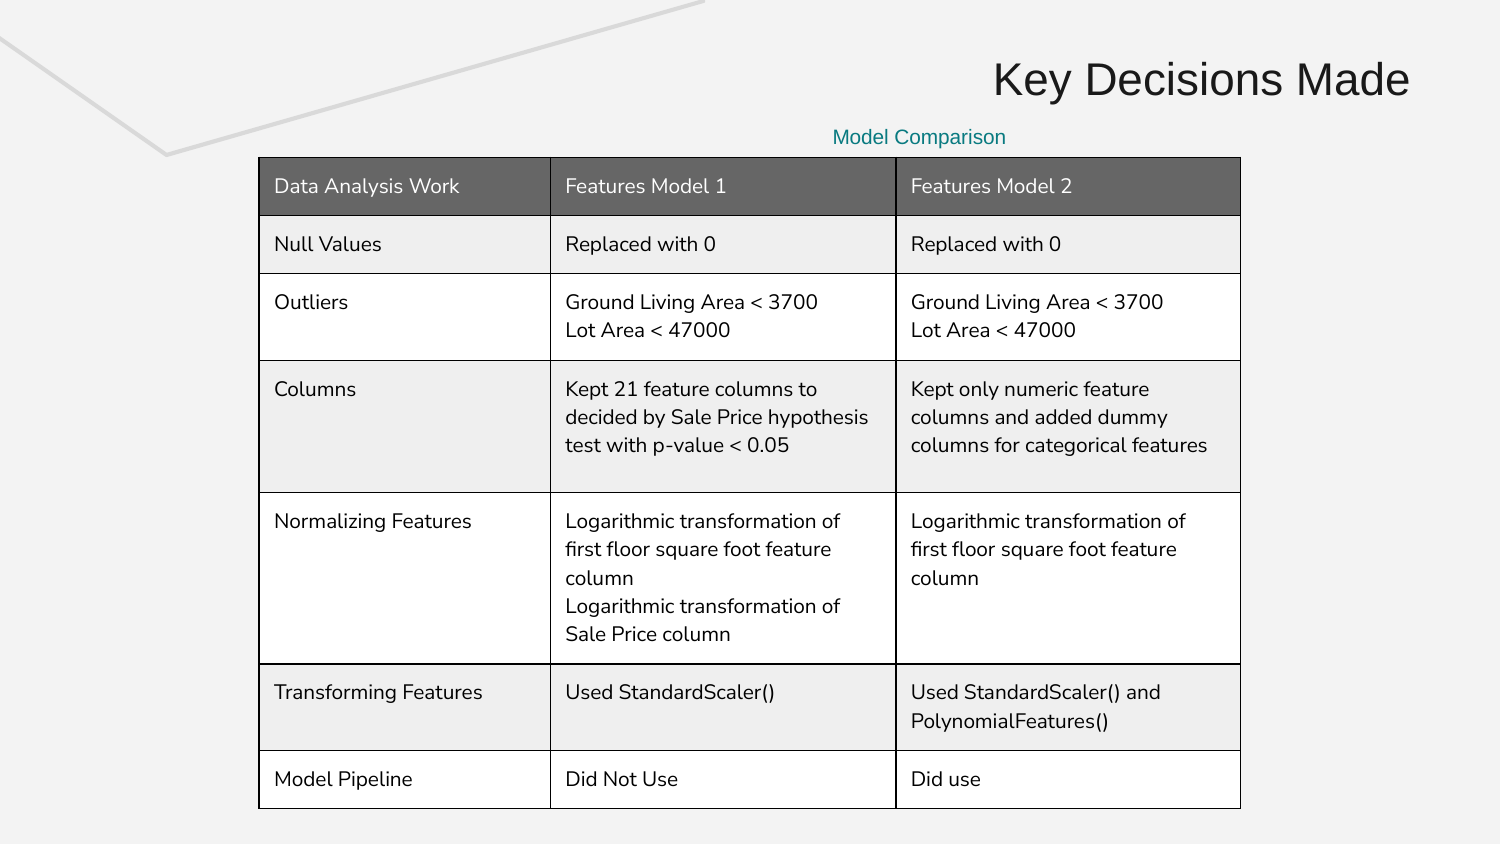

# Key Decisions Made
Model Comparison
| Data Analysis Work | Features Model 1 | Features Model 2 |
| --- | --- | --- |
| Null Values | Replaced with 0 | Replaced with 0 |
| Outliers | Ground Living Area < 3700 Lot Area < 47000 | Ground Living Area < 3700 Lot Area < 47000 |
| Columns | Kept 21 feature columns to decided by Sale Price hypothesis test with p-value < 0.05 | Kept only numeric feature columns and added dummy columns for categorical features |
| Normalizing Features | Logarithmic transformation of first floor square foot feature column Logarithmic transformation of Sale Price column | Logarithmic transformation of first floor square foot feature column |
| Transforming Features | Used StandardScaler() | Used StandardScaler() and PolynomialFeatures() |
| Model Pipeline | Did Not Use | Did use |